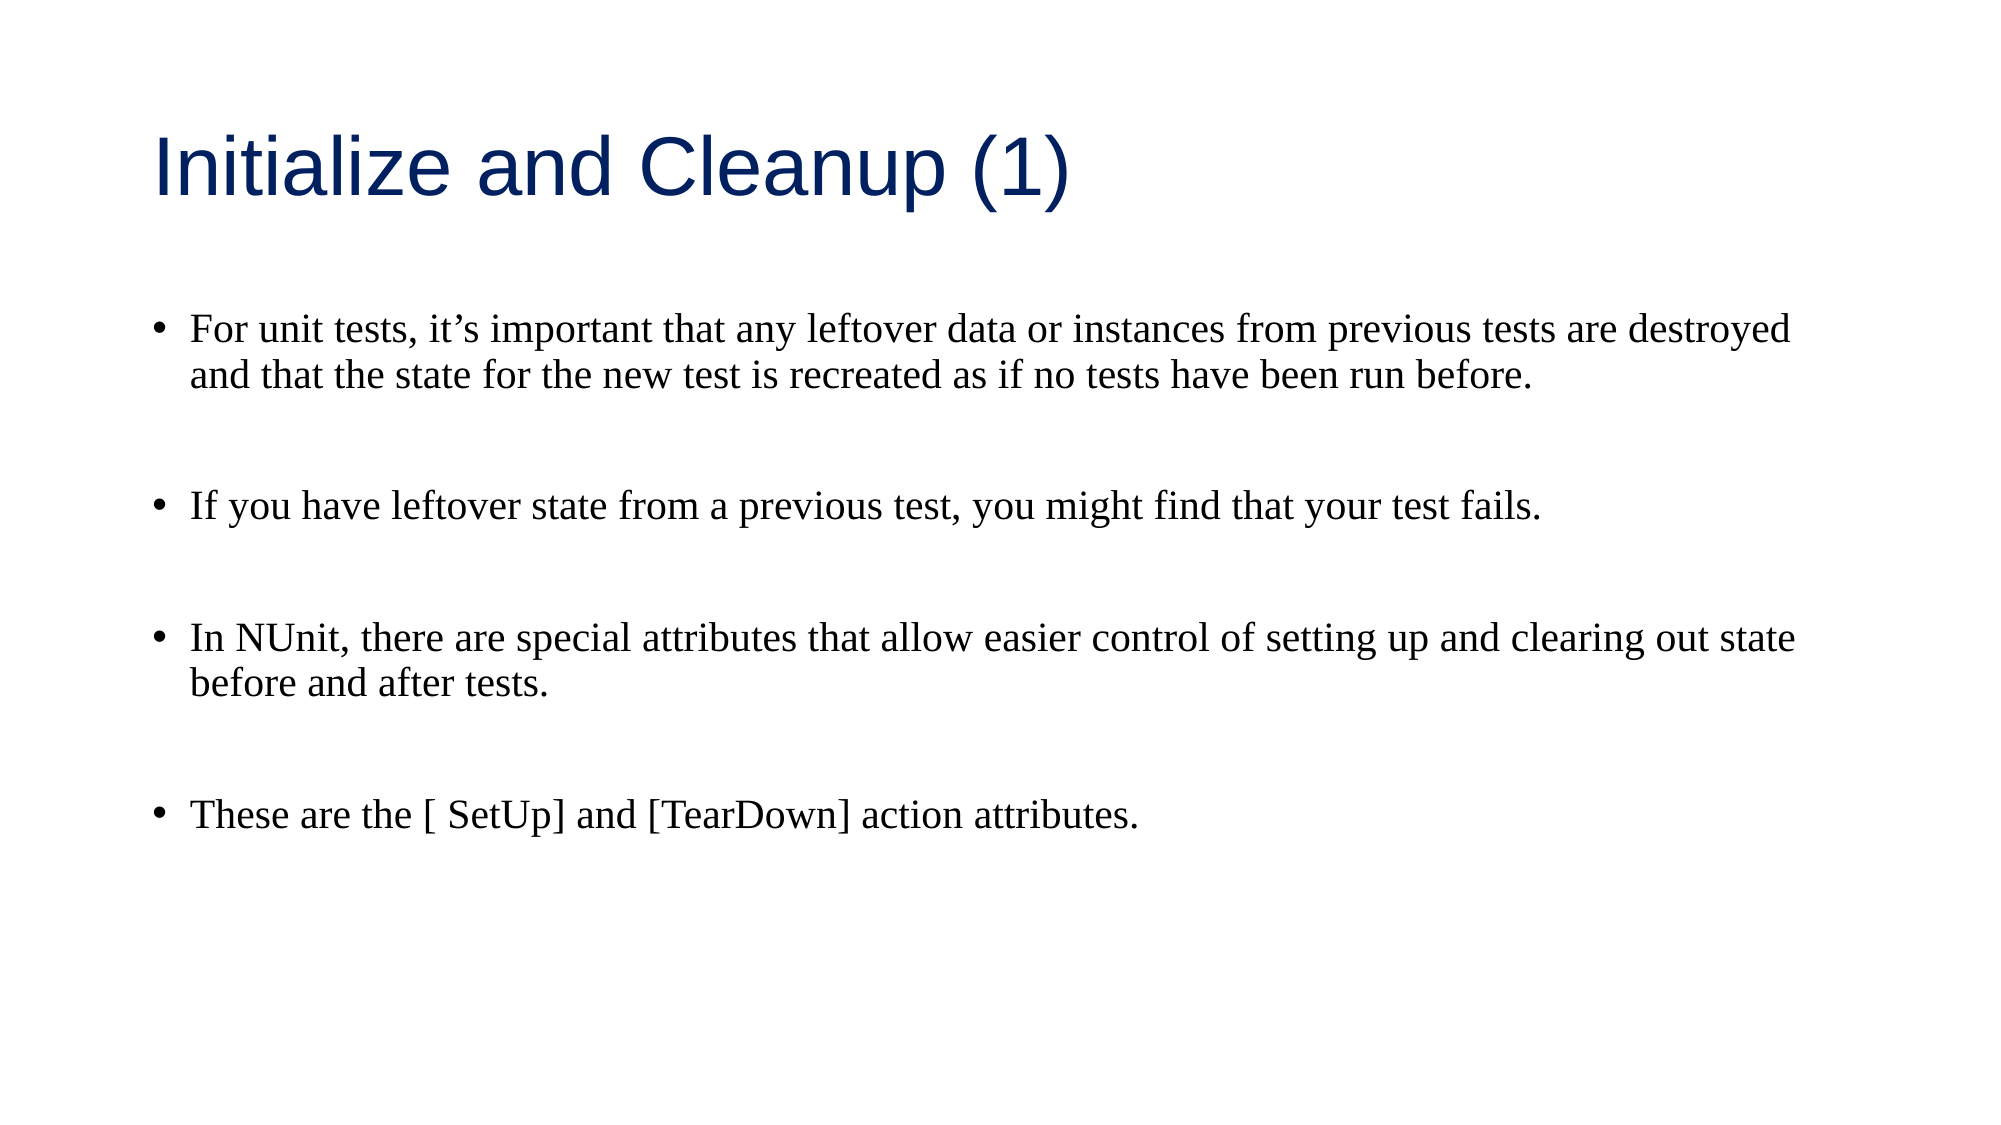

# Initialize and Cleanup (1)
For unit tests, it’s important that any leftover data or instances from previous tests are destroyed and that the state for the new test is recreated as if no tests have been run before.

If you have leftover state from a previous test, you might find that your test fails.

In NUnit, there are special attributes that allow easier control of setting up and clearing out state before and after tests.

These are the [ SetUp] and [TearDown] action attributes.